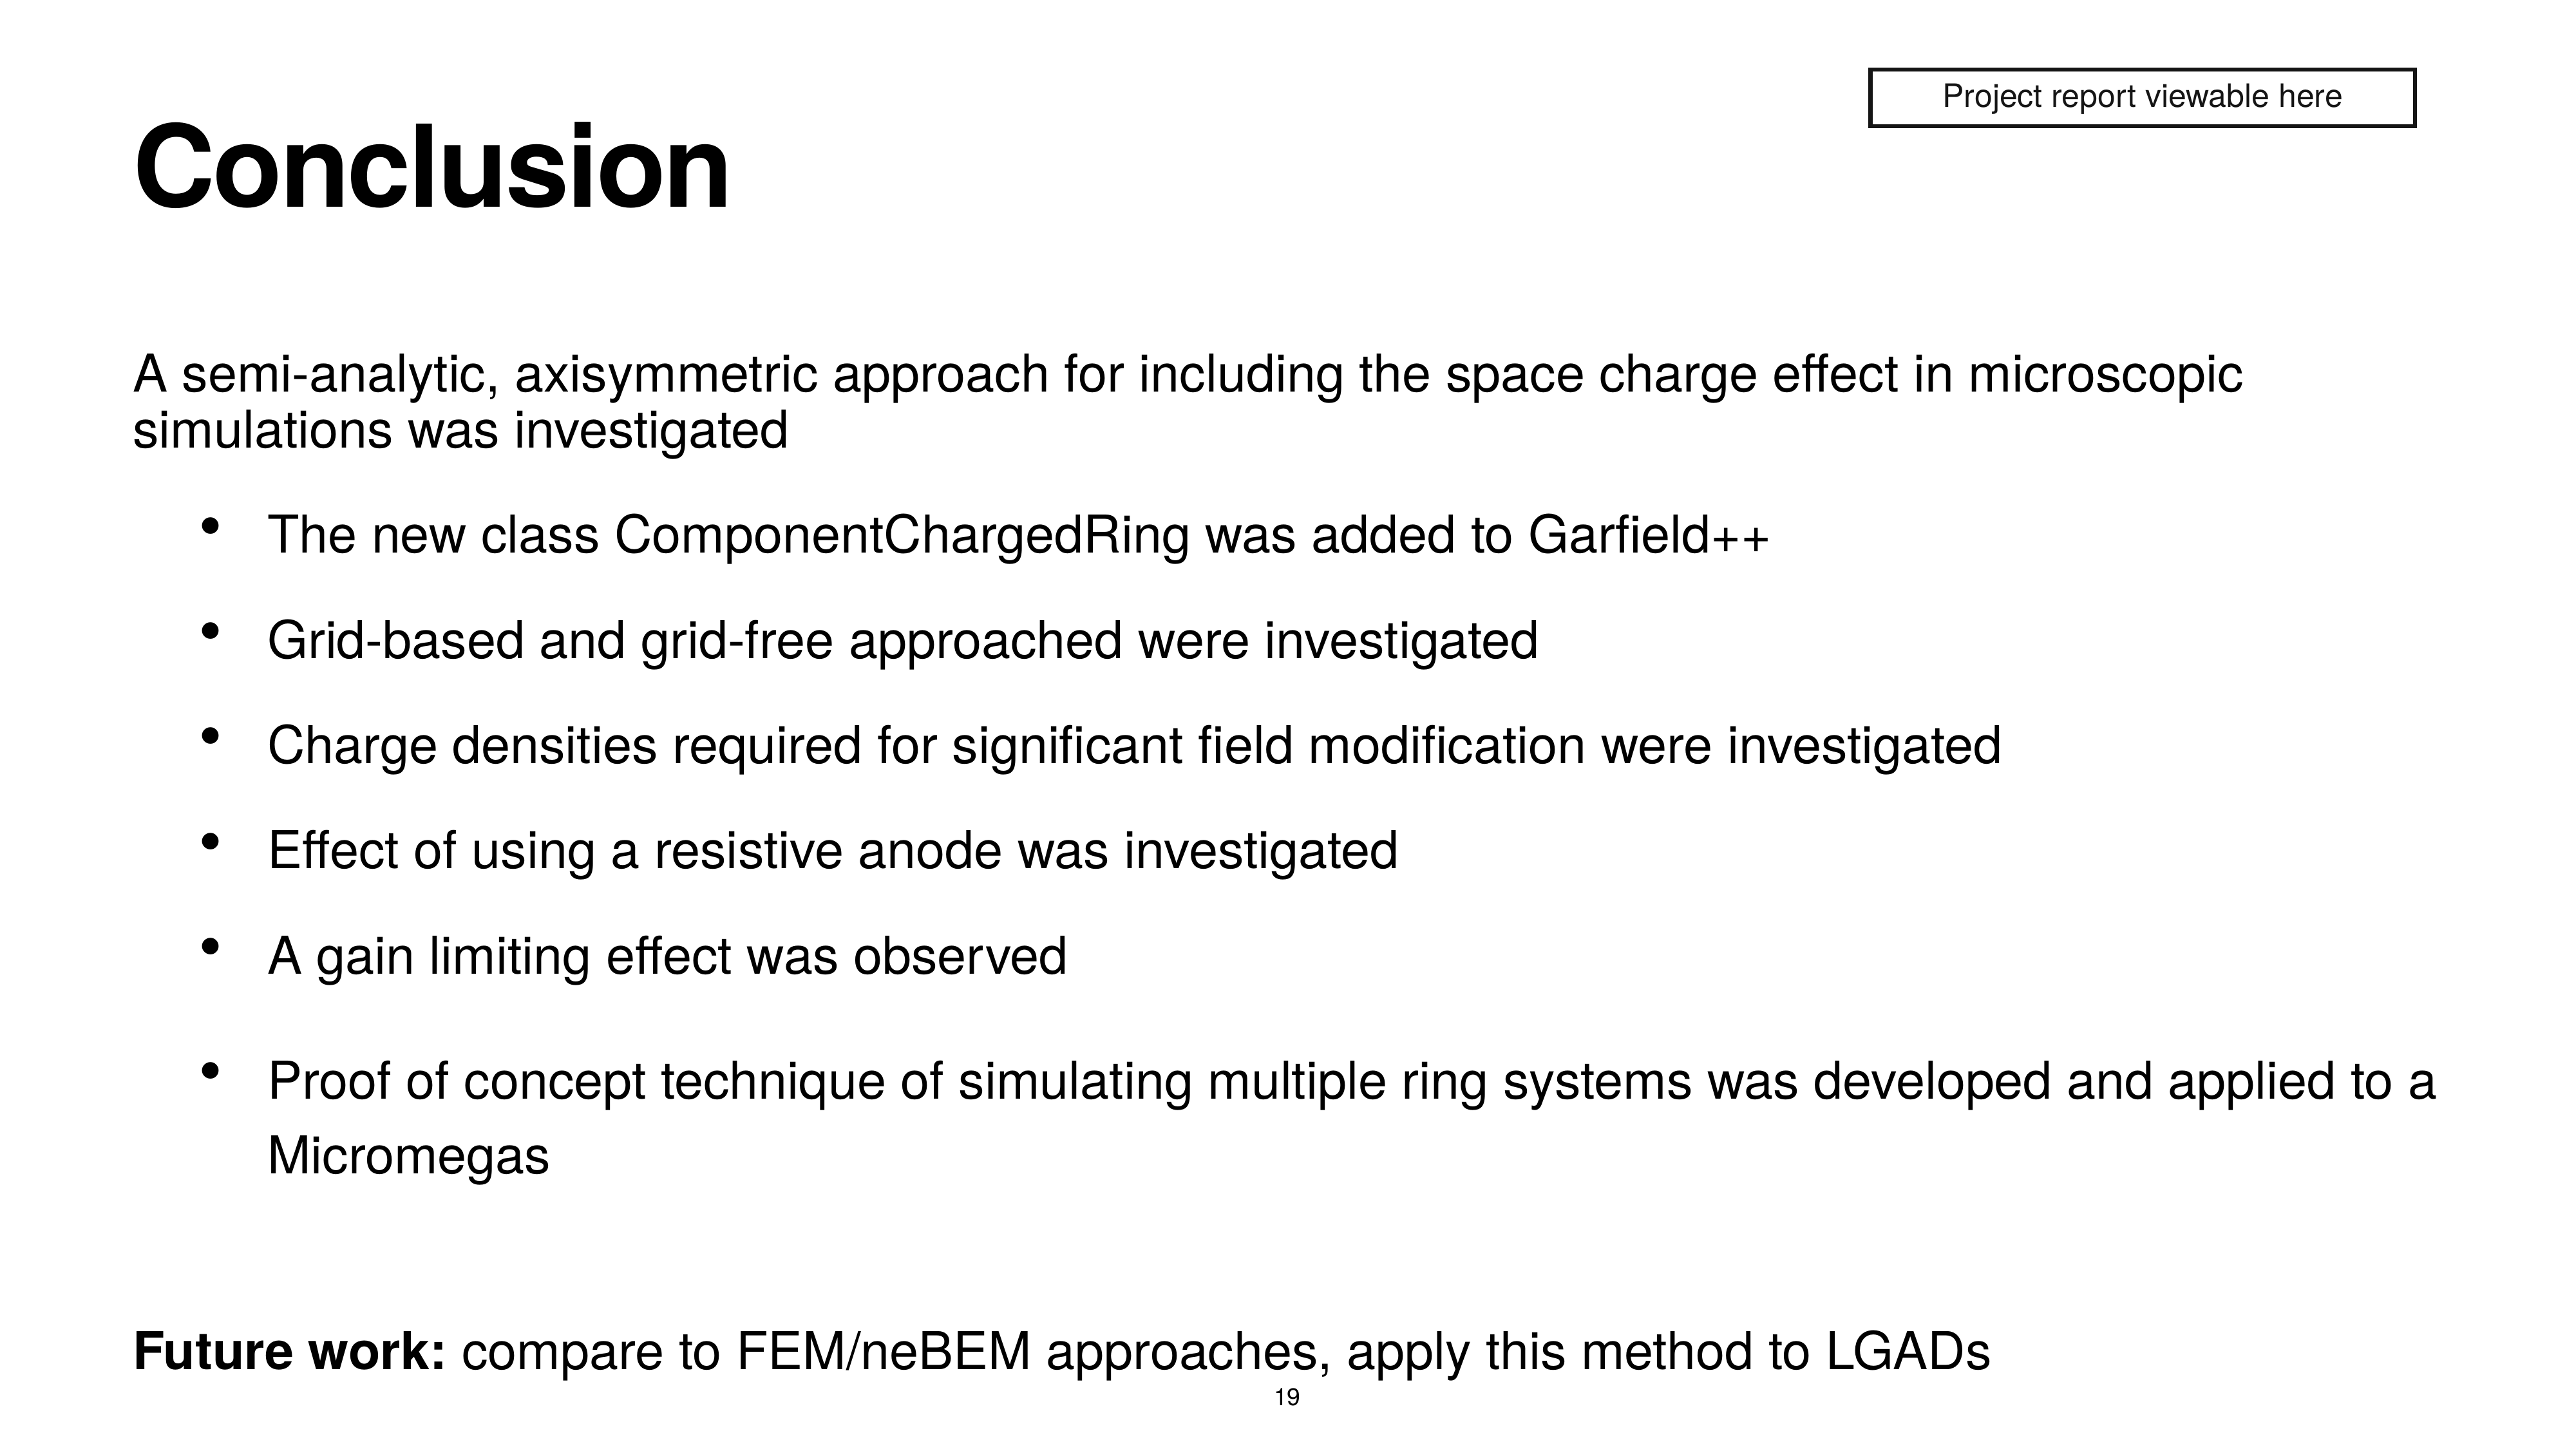

Project report viewable here
# Conclusion
A semi-analytic, axisymmetric approach for including the space charge effect in microscopic simulations was investigated
The new class ComponentChargedRing was added to Garfield++
Grid-based and grid-free approached were investigated
Charge densities required for significant field modification were investigated
Effect of using a resistive anode was investigated
A gain limiting effect was observed
Proof of concept technique of simulating multiple ring systems was developed and applied to a Micromegas

Future work: compare to FEM/neBEM approaches, apply this method to LGADs

19